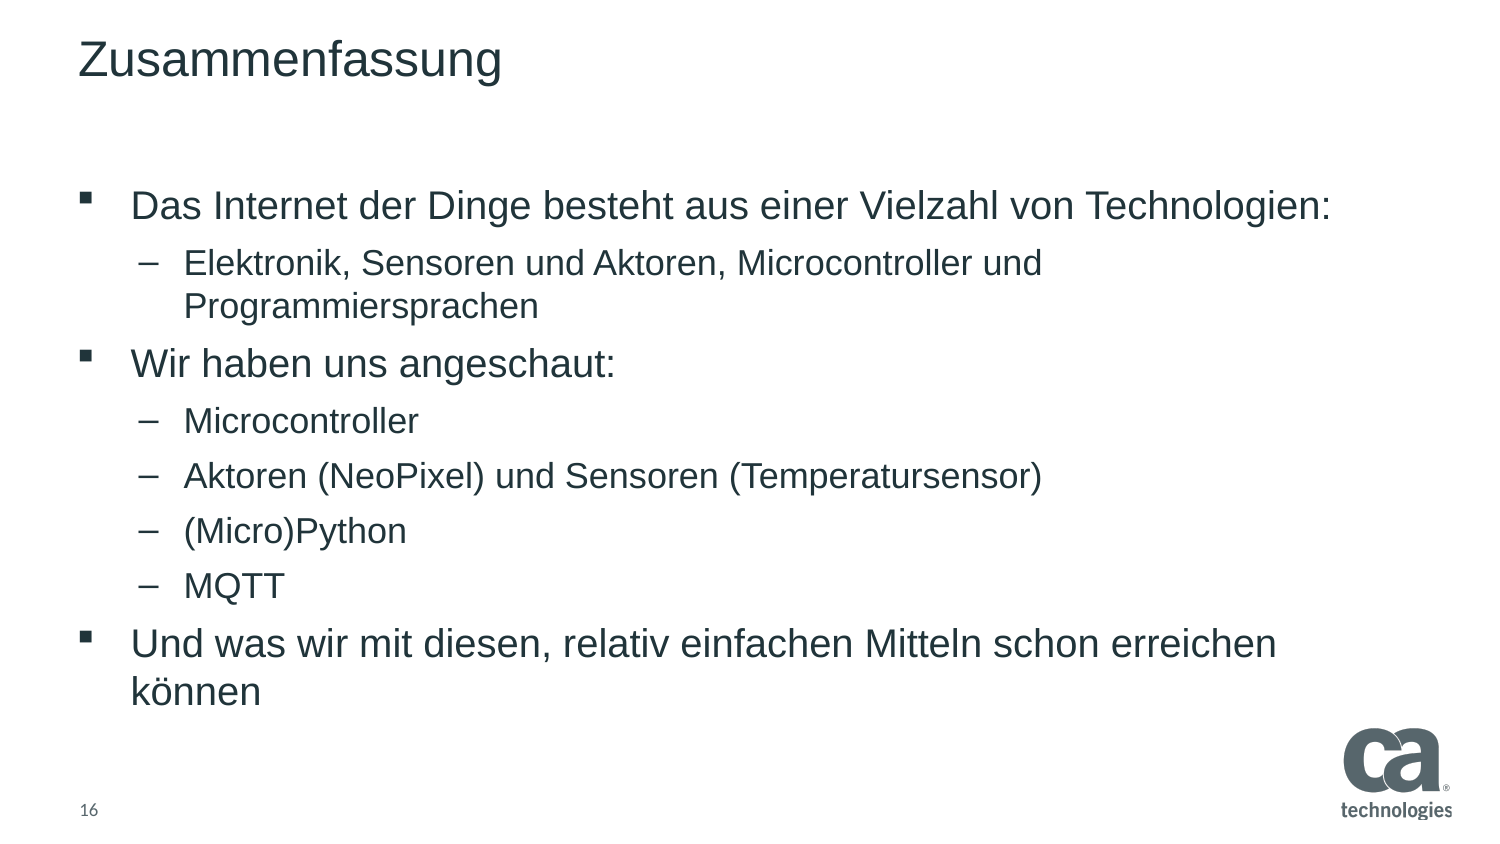

# Zusammenfassung
Das Internet der Dinge besteht aus einer Vielzahl von Technologien:
Elektronik, Sensoren und Aktoren, Microcontroller und Programmiersprachen
Wir haben uns angeschaut:
Microcontroller
Aktoren (NeoPixel) und Sensoren (Temperatursensor)
(Micro)Python
MQTT
Und was wir mit diesen, relativ einfachen Mitteln schon erreichen können